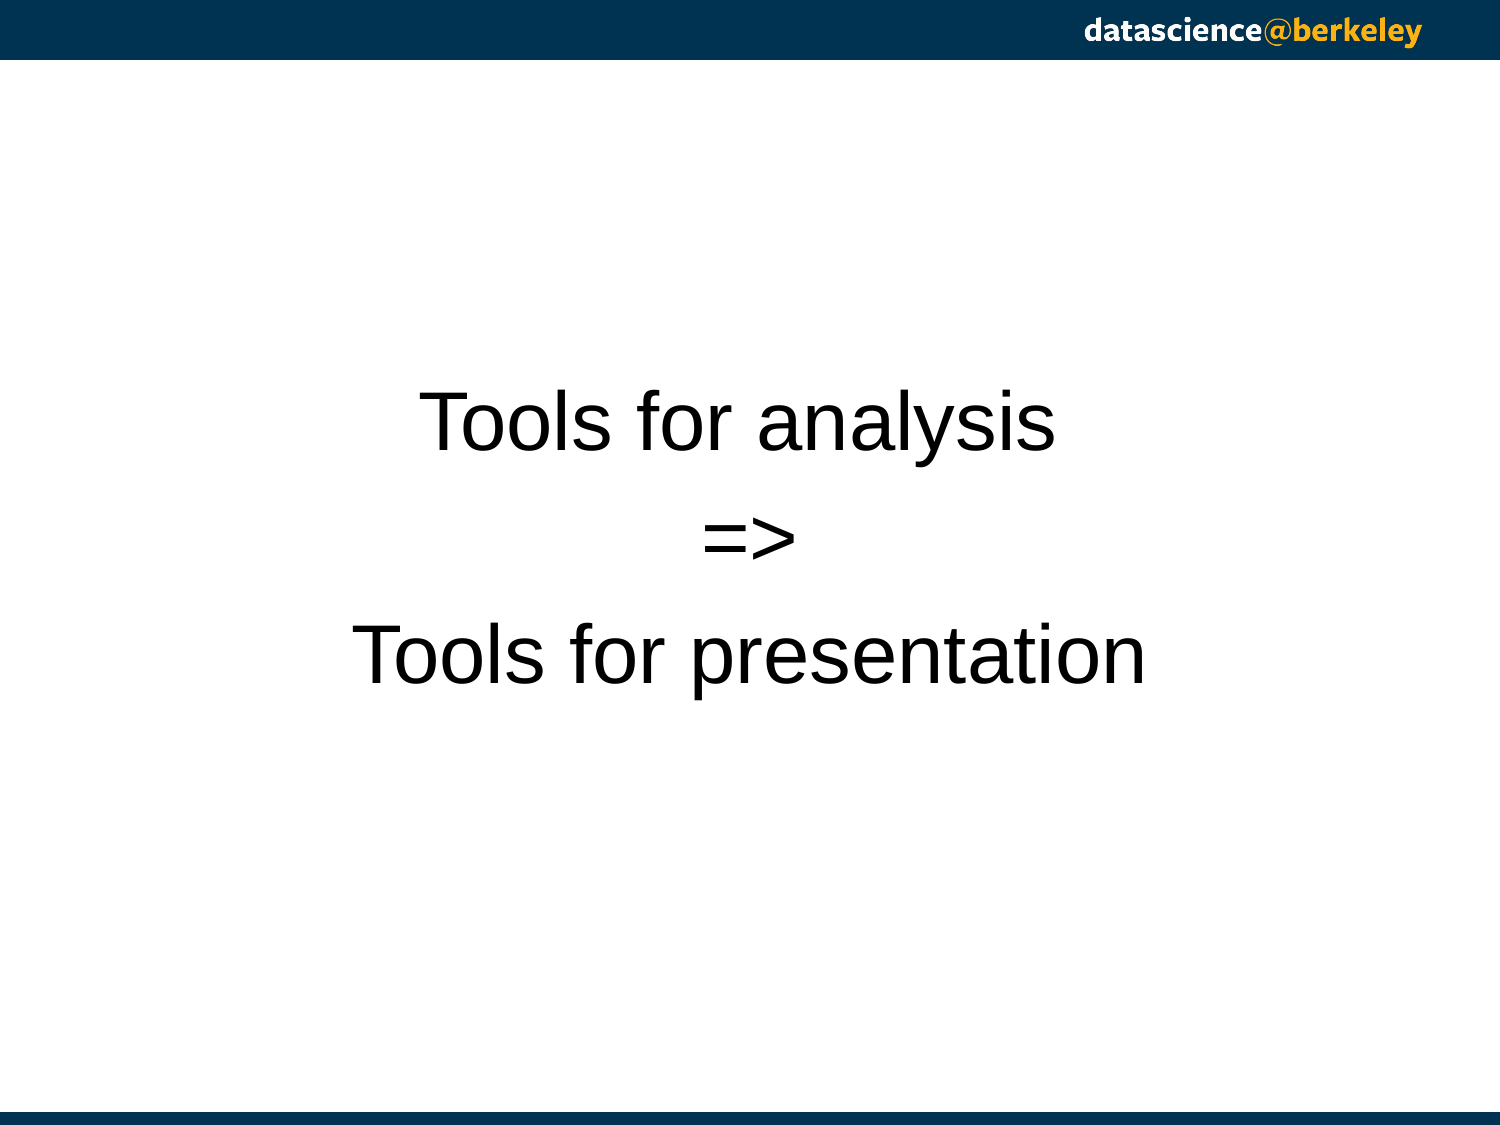

Tools for analysis
=>
Tools for presentation